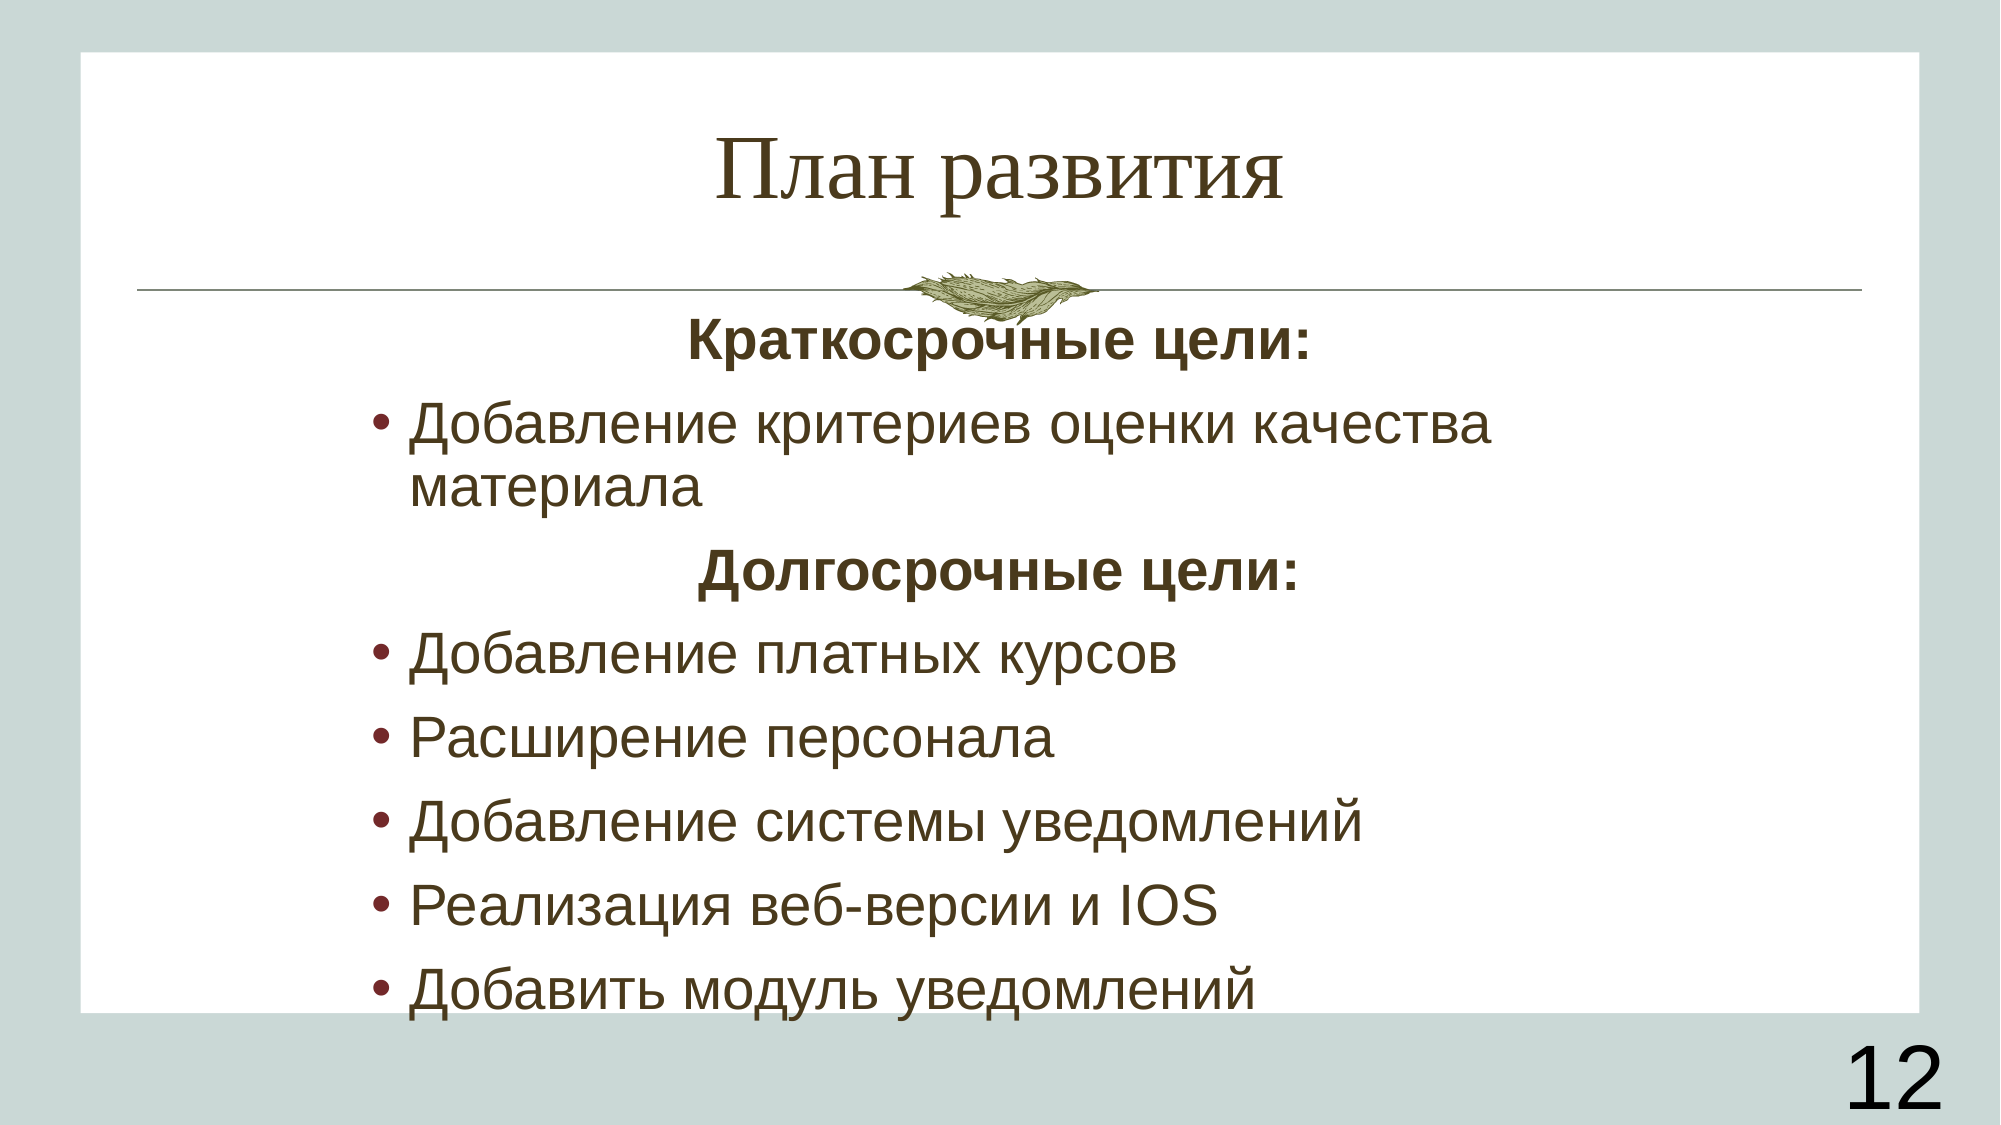

# План развития
Краткосрочные цели:
Добавление критериев оценки качества материала
Долгосрочные цели:
Добавление платных курсов
Расширение персонала
Добавление системы уведомлений
Реализация веб-версии и IOS
Добавить модуль уведомлений
12